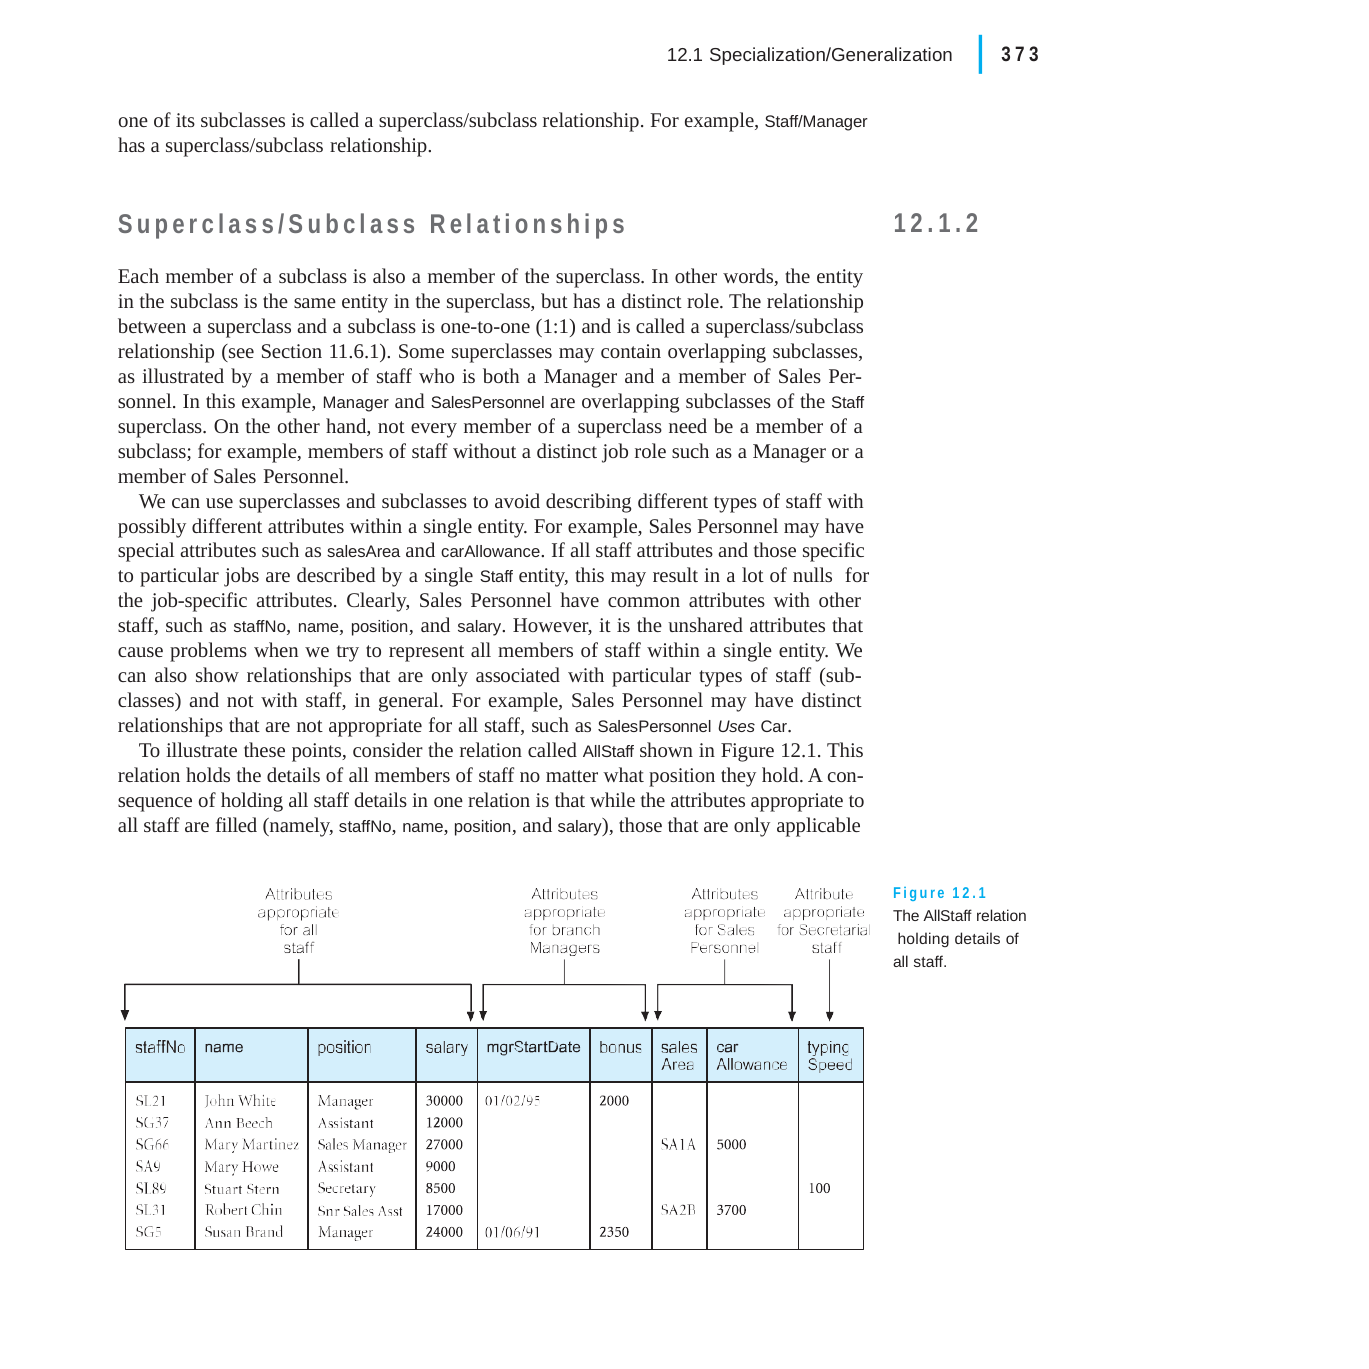

|
373
12.1 Specialization/Generalization
one of its subclasses is called a superclass/subclass relationship. For example, Staff/Manager
has a superclass/subclass relationship.
12.1.2
Superclass/Subclass Relationships
Each member of a subclass is also a member of the superclass. In other words, the entity  in the subclass is the same entity in the superclass, but has a distinct role. The relationship  between a superclass and a subclass is one-to-one (1:1) and is called a superclass/subclass  relationship (see Section 11.6.1). Some superclasses may contain overlapping subclasses,  as illustrated by a member of staff who is both a Manager and a member of Sales Per-  sonnel. In this example, Manager and SalesPersonnel are overlapping subclasses of the Staff  superclass. On the other hand, not every member of a superclass need be a member of a  subclass; for example, members of staff without a distinct job role such as a Manager or a  member of Sales Personnel.
We can use superclasses and subclasses to avoid describing different types of staff with  possibly different attributes within a single entity. For example, Sales Personnel may have  special attributes such as salesArea and carAllowance. If all staff attributes and those specific  to particular jobs are described by a single Staff entity, this may result in a lot of nulls  for the job-specific attributes. Clearly, Sales Personnel have common attributes with other  staff, such as staffNo, name, position, and salary. However, it is the unshared attributes that  cause problems when we try to represent all members of staff within a single entity. We  can also show relationships that are only associated with particular types of staff (sub-  classes) and not with staff, in general. For example, Sales Personnel may have distinct  relationships that are not appropriate for all staff, such as SalesPersonnel Uses Car.
To illustrate these points, consider the relation called AllStaff shown in Figure 12.1. This  relation holds the details of all members of staff no matter what position they hold. A con-  sequence of holding all staff details in one relation is that while the attributes appropriate to  all staff are filled (namely, staffNo, name, position, and salary), those that are only applicable
Figure 12.1
The AllStaff relation  holding details of  all staff.